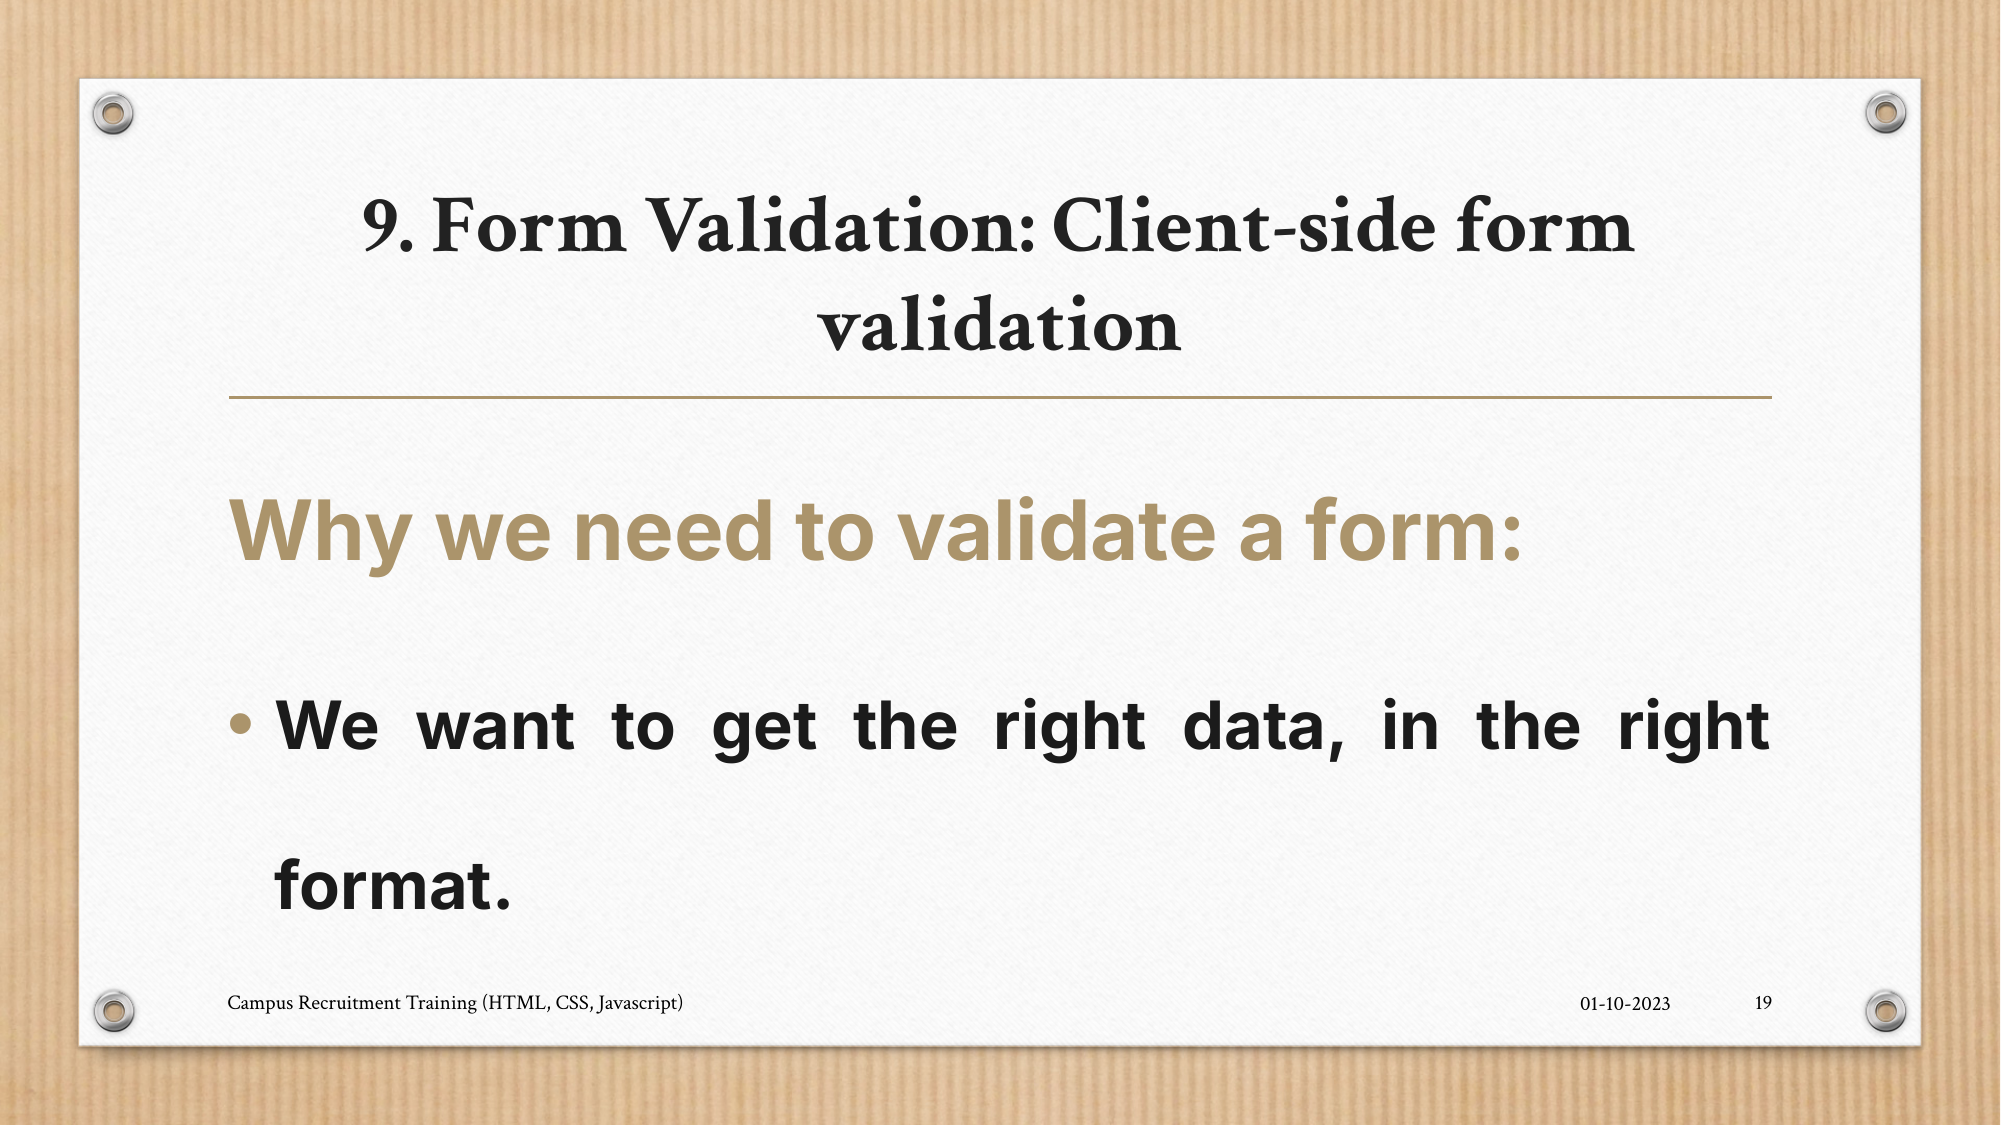

# 9. Form Validation: Client-side form validation
Why we need to validate a form:
We want to get the right data, in the right format.
Campus Recruitment Training (HTML, CSS, Javascript)
01-10-2023
19